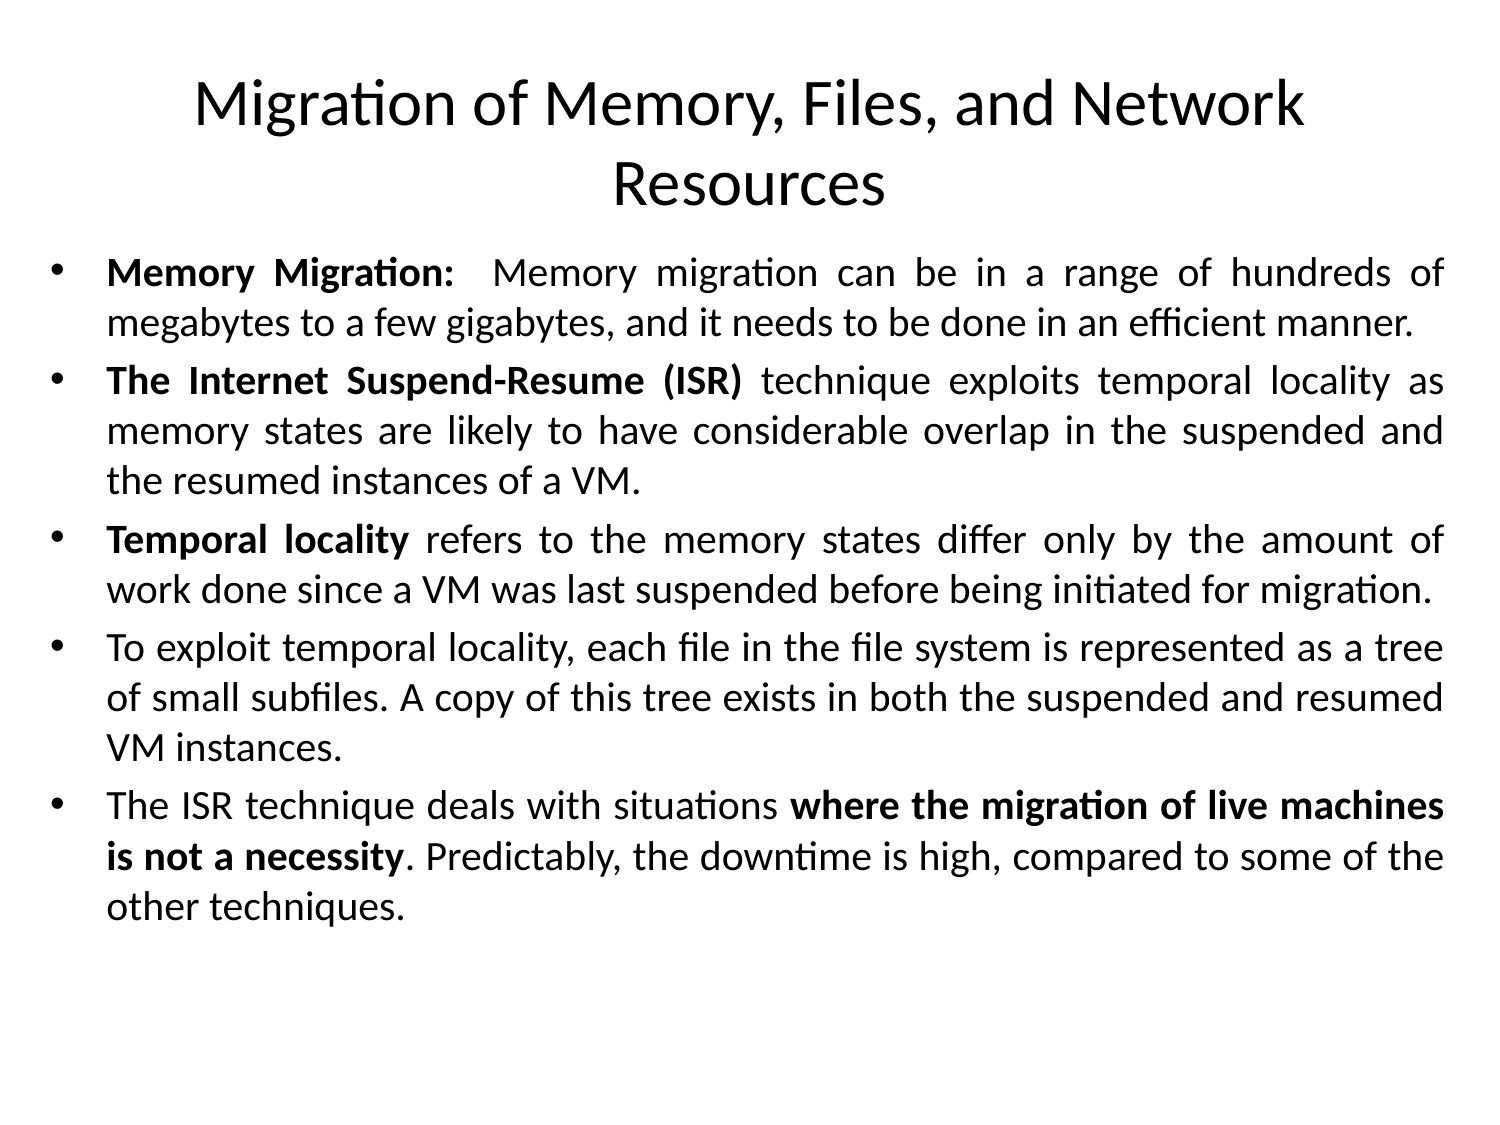

# Migration of Memory, Files, and Network Resources
Memory Migration:  Memory migration can be in a range of hundreds of megabytes to a few gigabytes, and it needs to be done in an efficient manner.
The Internet Suspend-Resume (ISR) technique exploits temporal locality as memory states are likely to have considerable overlap in the suspended and the resumed instances of a VM.
Temporal locality refers to the memory states differ only by the amount of work done since a VM was last suspended before being initiated for migration.
To exploit temporal locality, each file in the file system is represented as a tree of small subfiles. A copy of this tree exists in both the suspended and resumed VM instances.
The ISR technique deals with situations where the migration of live machines is not a necessity. Predictably, the downtime is high, compared to some of the other techniques.